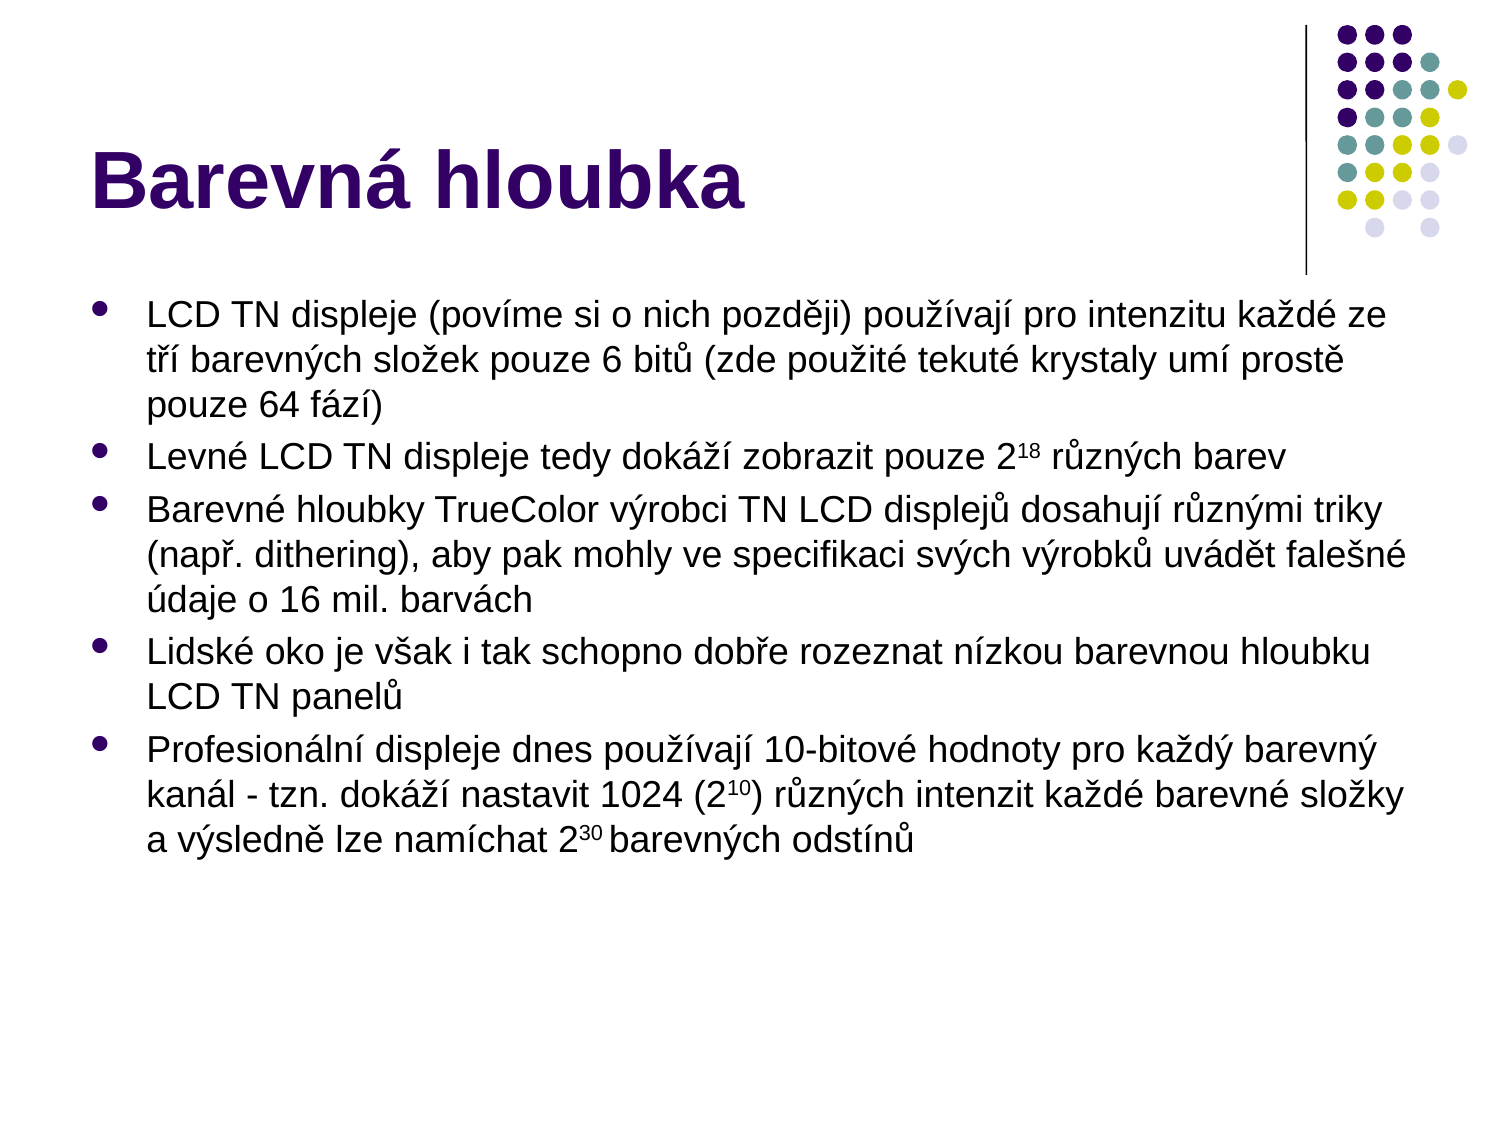

# Barevná hloubka
LCD TN displeje (povíme si o nich později) používají pro intenzitu každé ze tří barevných složek pouze 6 bitů (zde použité tekuté krystaly umí prostě pouze 64 fází)
Levné LCD TN displeje tedy dokáží zobrazit pouze 218 různých barev
Barevné hloubky TrueColor výrobci TN LCD displejů dosahují různými triky (např. dithering), aby pak mohly ve specifikaci svých výrobků uvádět falešné údaje o 16 mil. barvách
Lidské oko je však i tak schopno dobře rozeznat nízkou barevnou hloubku LCD TN panelů
Profesionální displeje dnes používají 10-bitové hodnoty pro každý barevný kanál - tzn. dokáží nastavit 1024 (210) různých intenzit každé barevné složky a výsledně lze namíchat 230 barevných odstínů